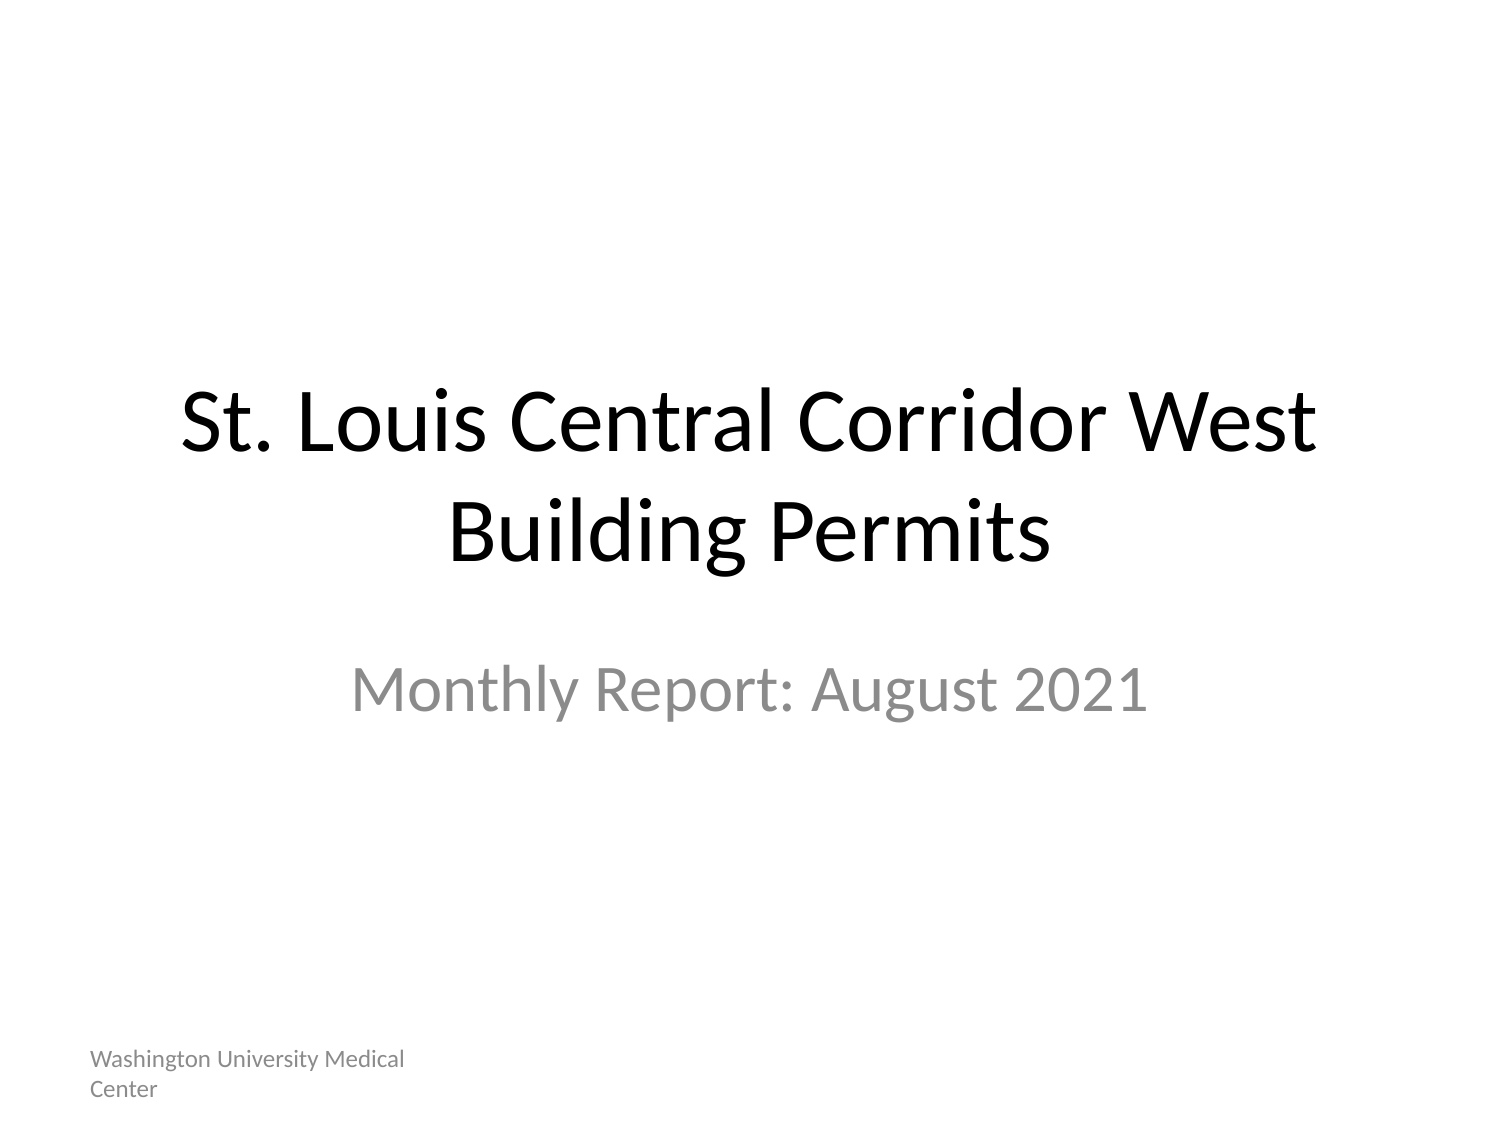

# St. Louis Central Corridor West Building Permits
Monthly Report: August 2021
Washington University Medical Center